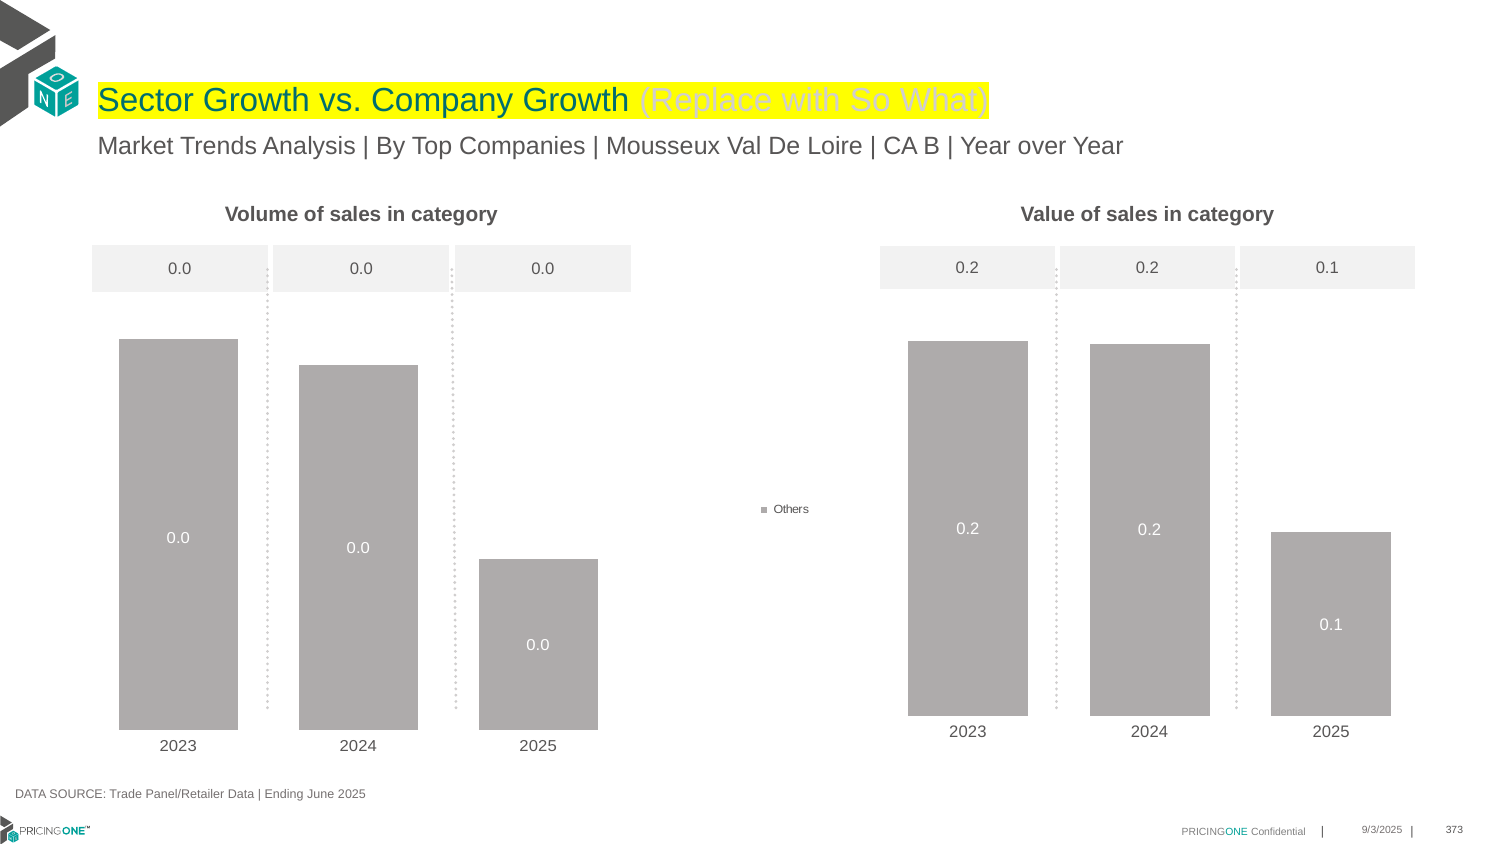

# Sector Growth vs. Company Growth (Replace with So What)
Market Trends Analysis | By Top Companies | Mousseux Val De Loire | CA B | Year over Year
| Value of sales in category |  |  |
| --- | --- | --- |
| 0.2 | 0.2 | 0.1 |
| Volume of sales in category |  |  |
| --- | --- | --- |
| 0.0 | 0.0 | 0.0 |

### Chart

| Category | Others |
|---|---|
| 2023 | 0.179467 |
| 2024 | 0.178122 |
| 2025 | 0.088332 |

### Chart

| Category | Others |
|---|---|
| 2023 | 0.012649 |
| 2024 | 0.011824 |
| 2025 | 0.005574 |
DATA SOURCE: Trade Panel/Retailer Data | Ending June 2025

9/3/2025
373